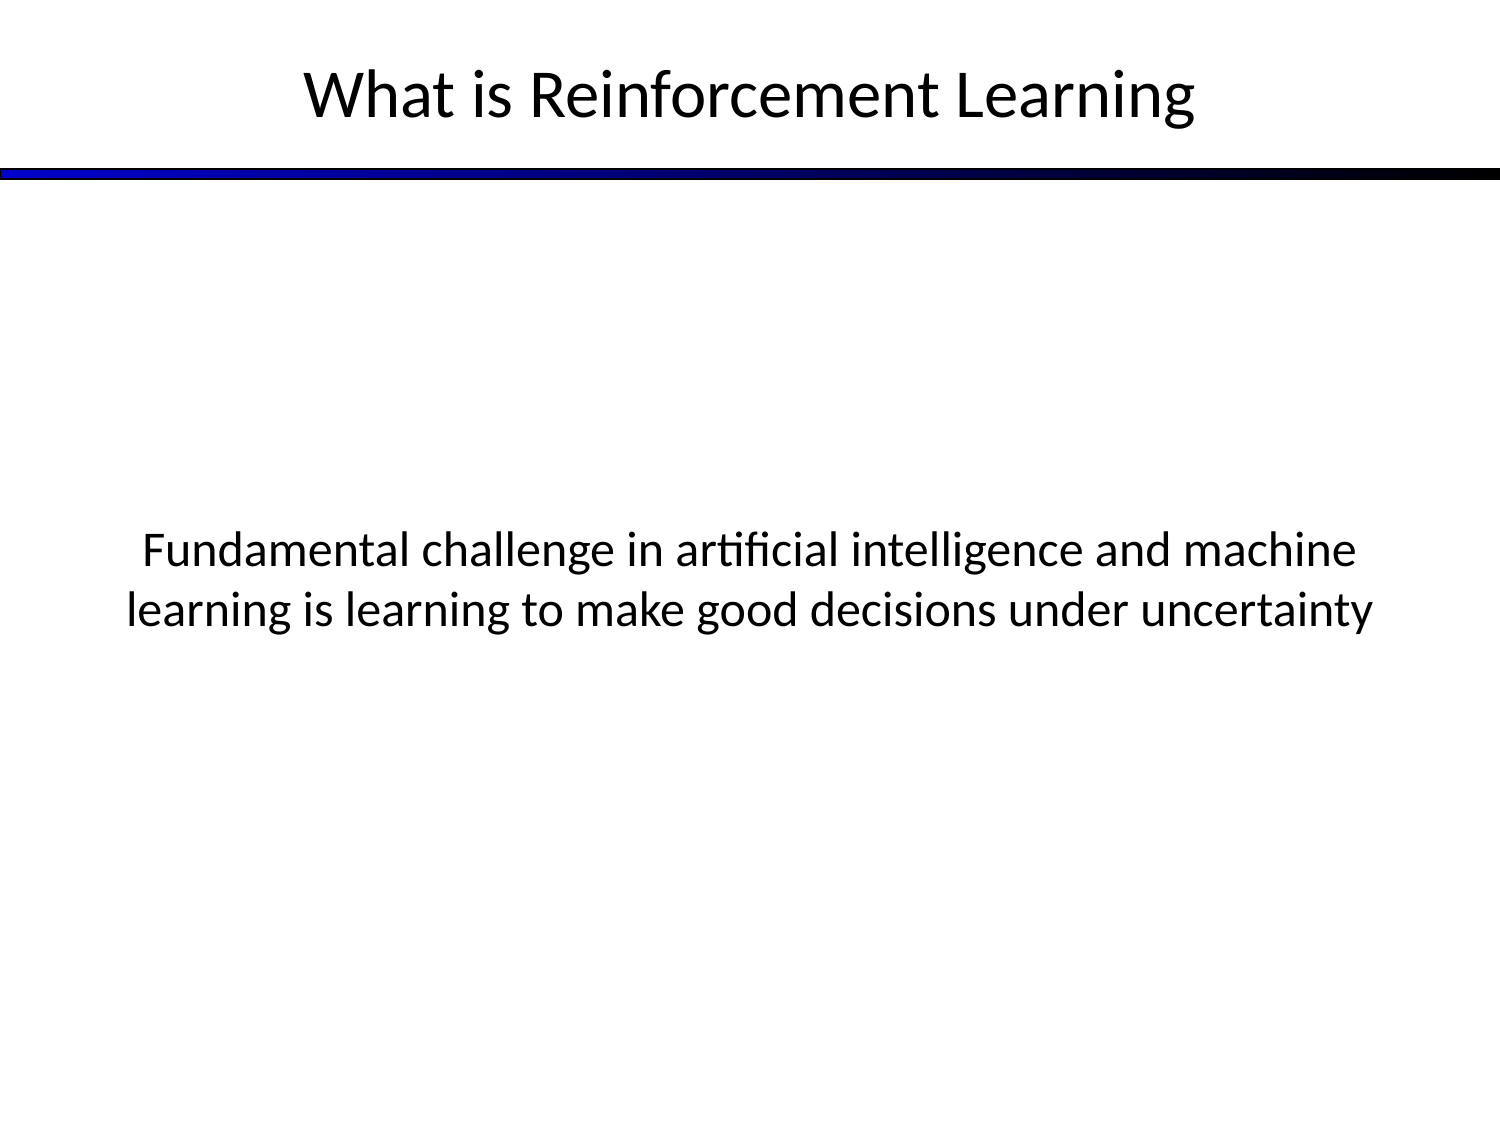

# What is Reinforcement Learning

Fundamental challenge in artificial intelligence and machine learning is learning to make good decisions under uncertainty

8